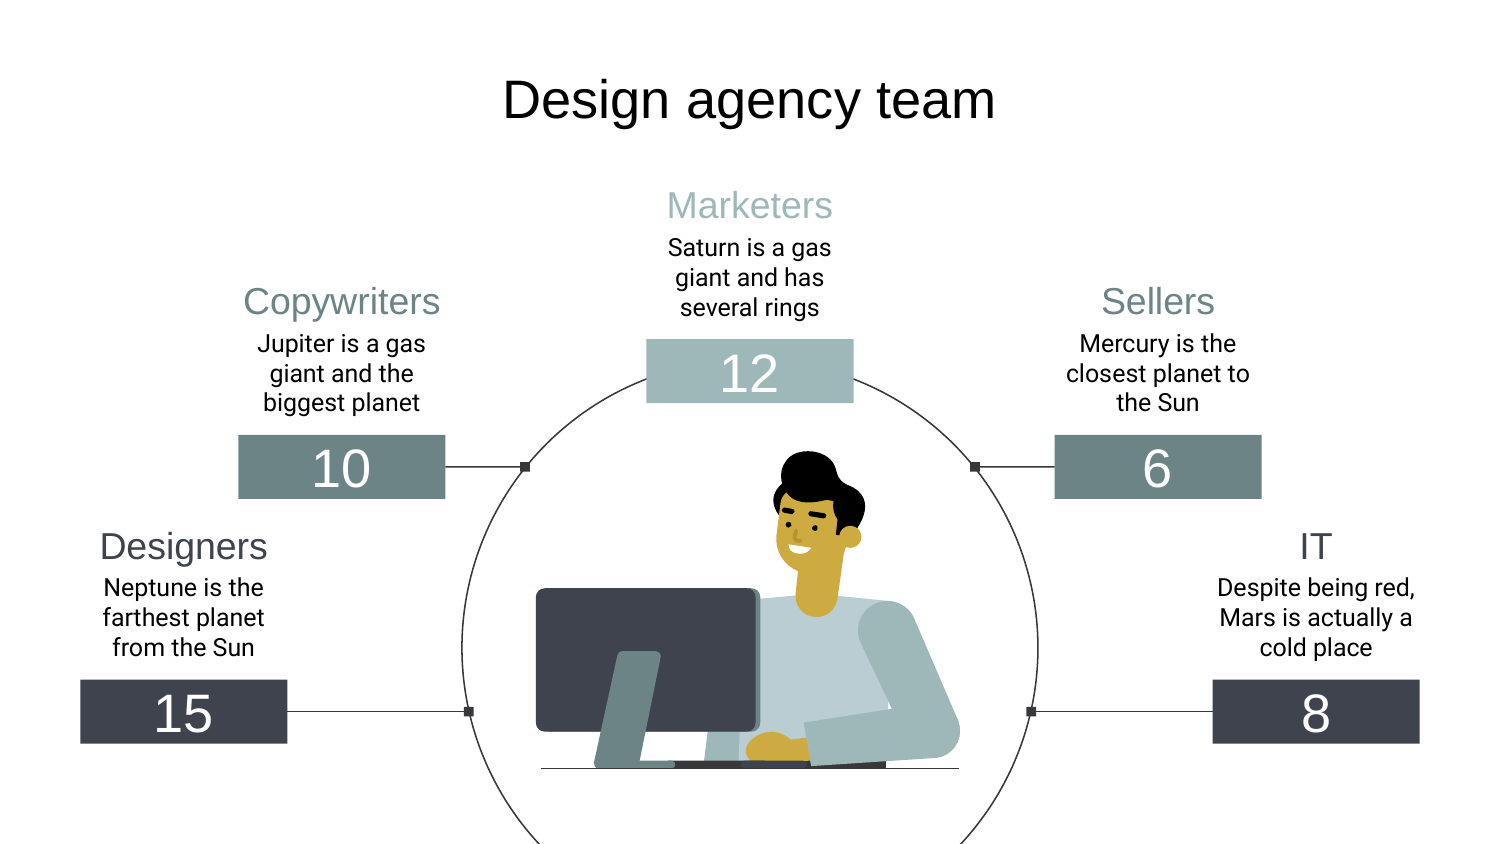

# Design agency team
Marketers
Saturn is a gas giant and has several rings
12
Copywriters
Jupiter is a gas giant and the biggest planet
10

Sellers
Mercury is the closest planet to the Sun
6

Designers
Neptune is the farthest planet from the Sun
15

IT
Despite being red, Mars is actually a cold place
8